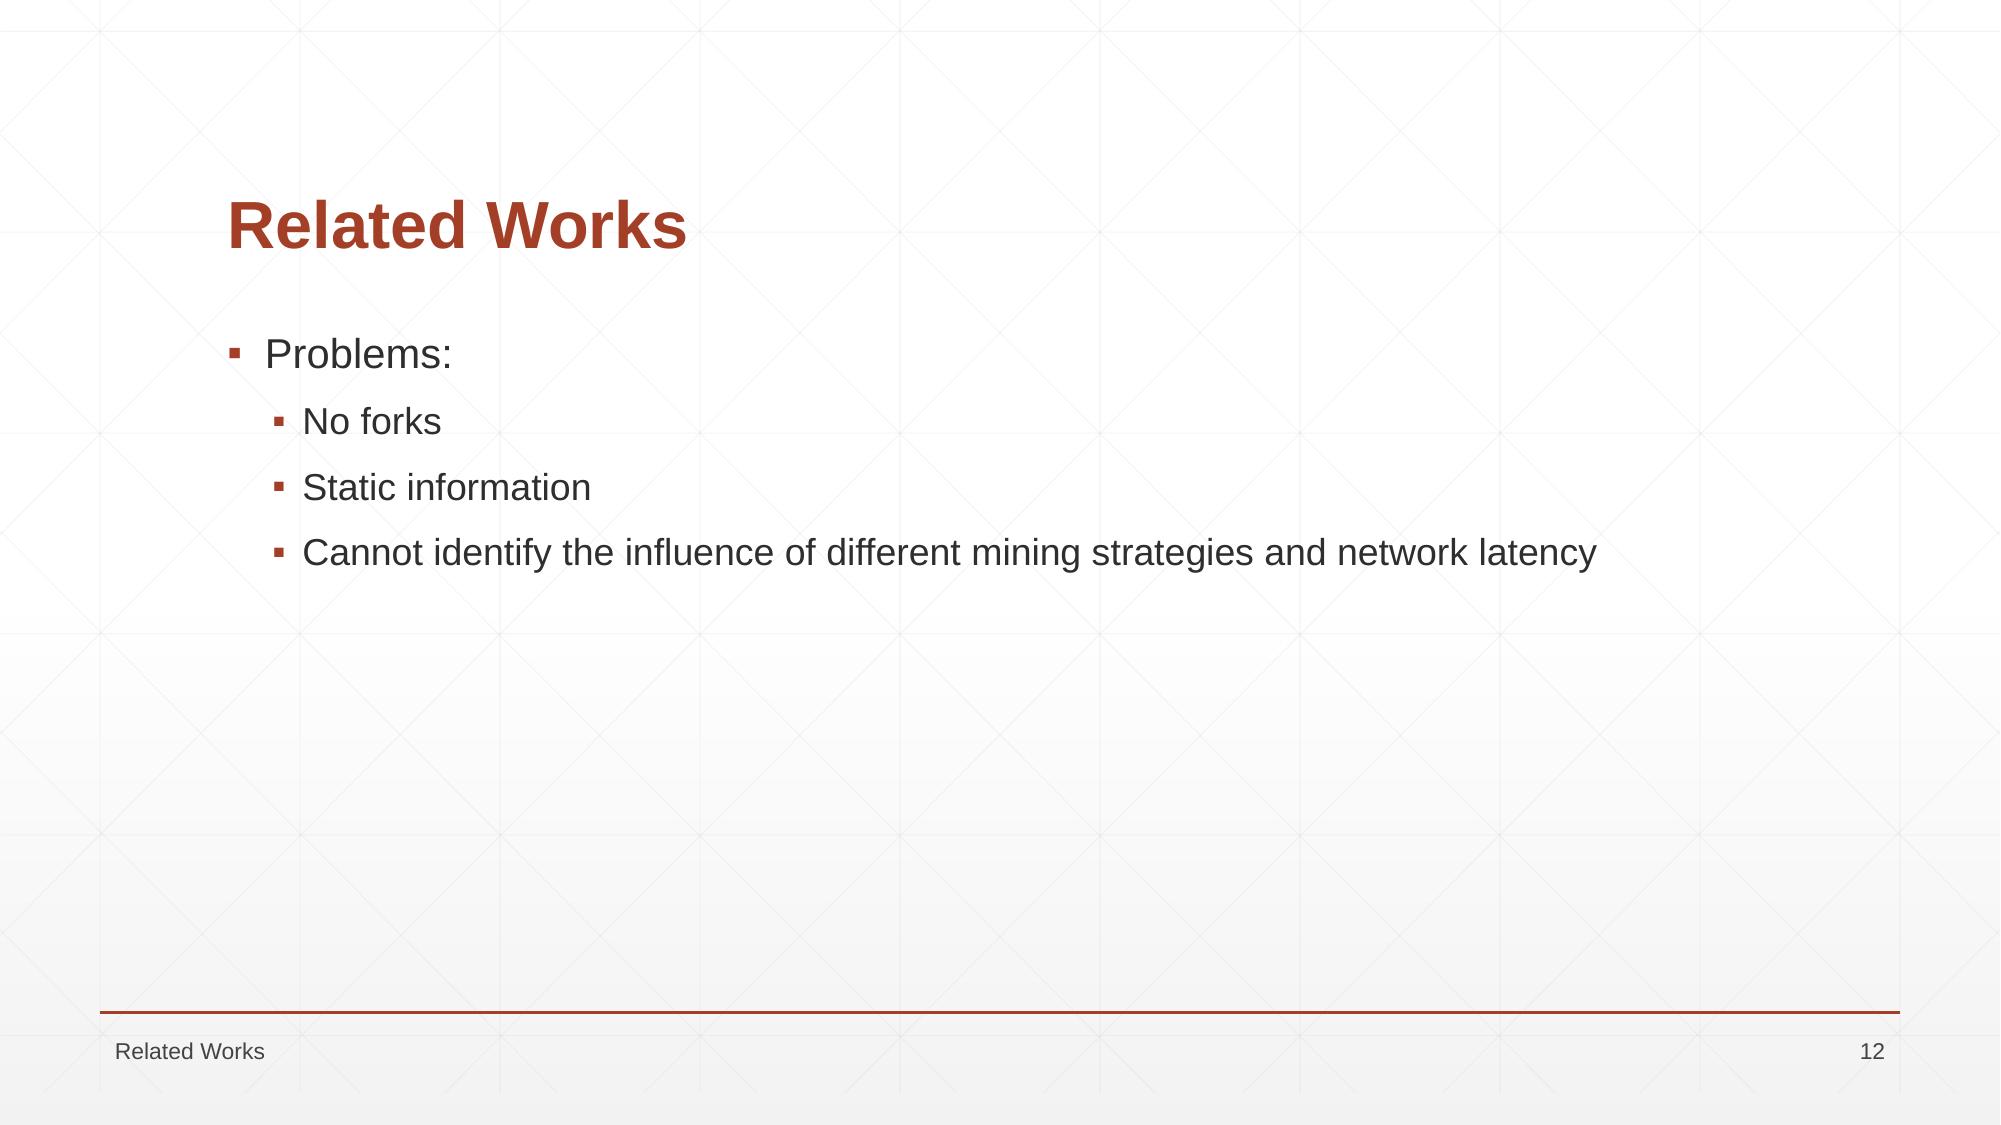

# Related Works
Problems:
No forks
Static information
Cannot identify the influence of different mining strategies and network latency
Related Works
12